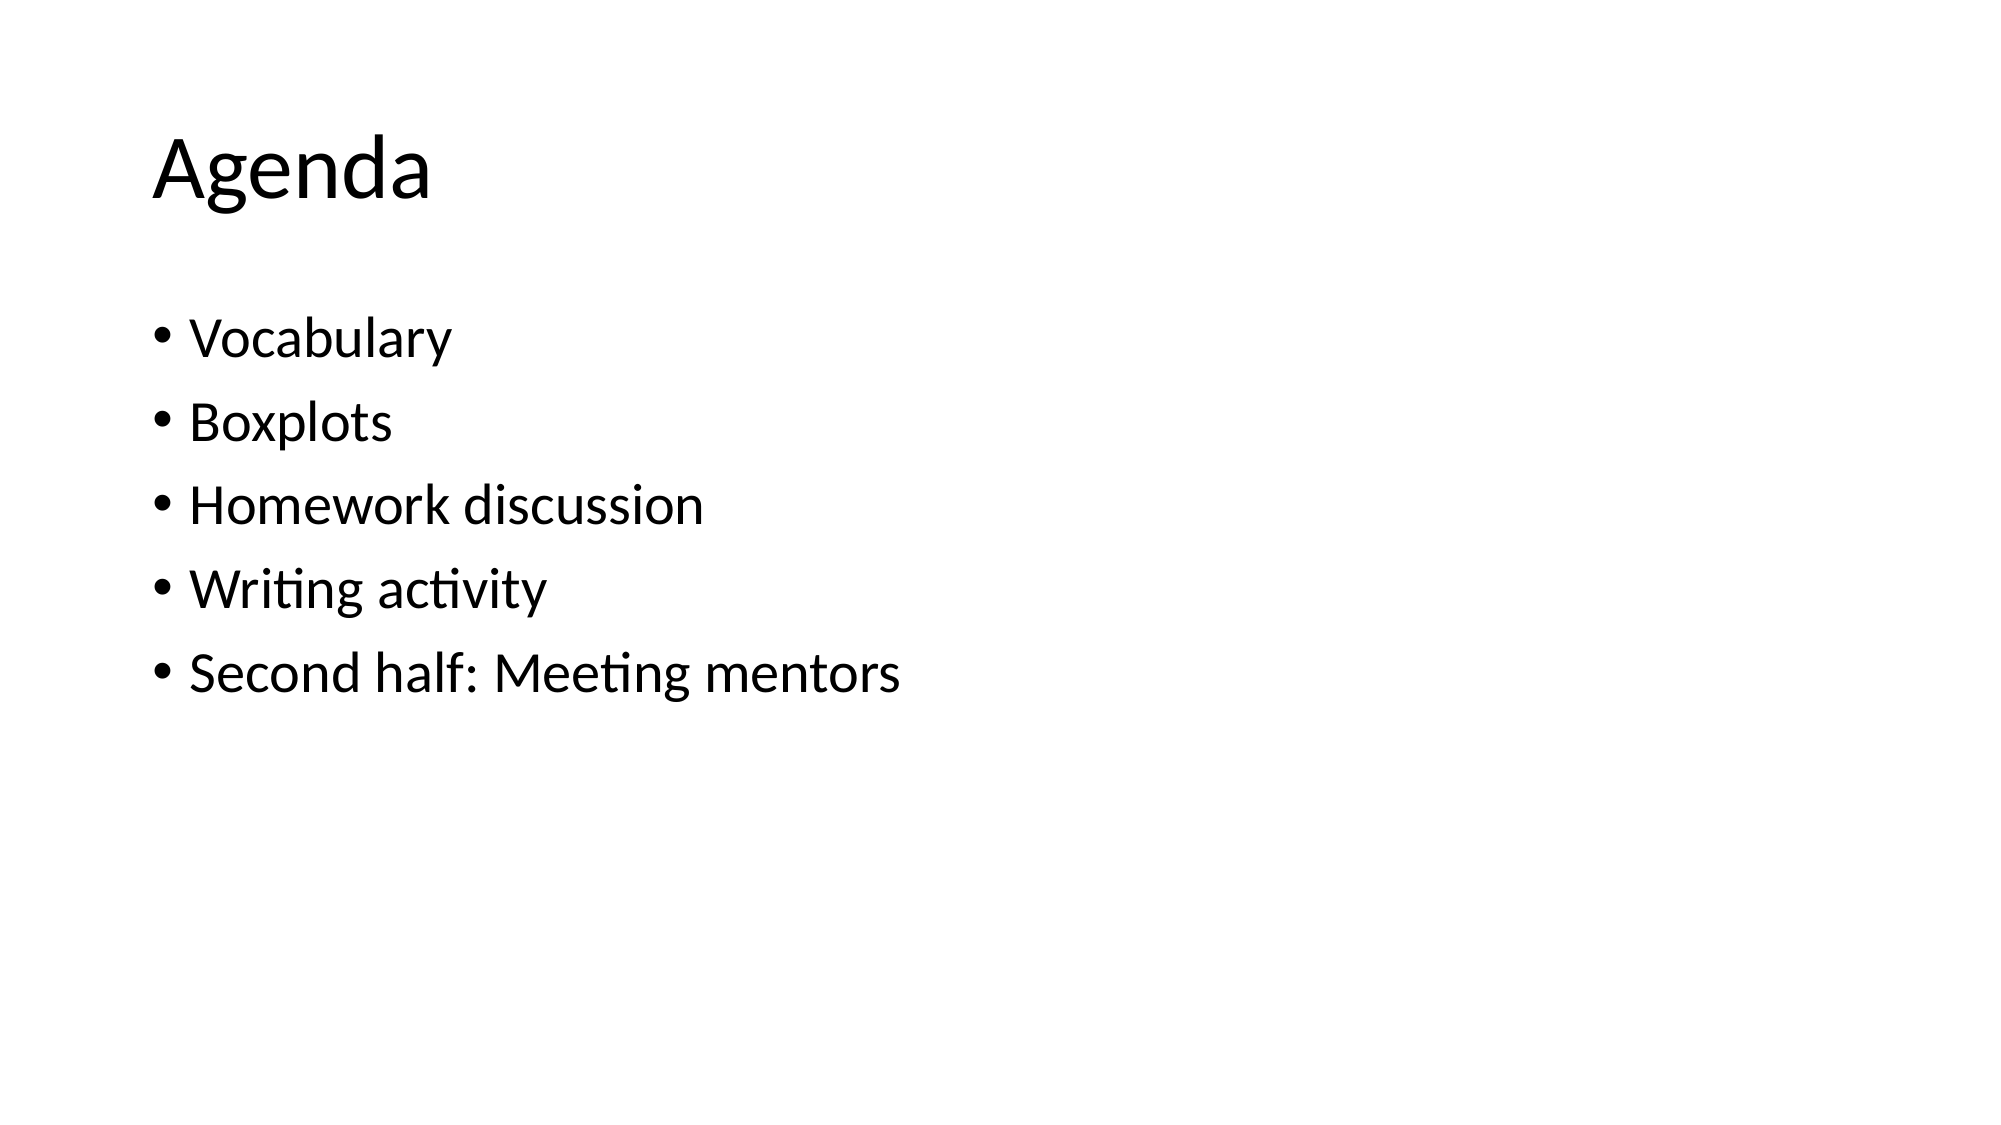

# Agenda
Vocabulary
Boxplots
Homework discussion
Writing activity
Second half: Meeting mentors